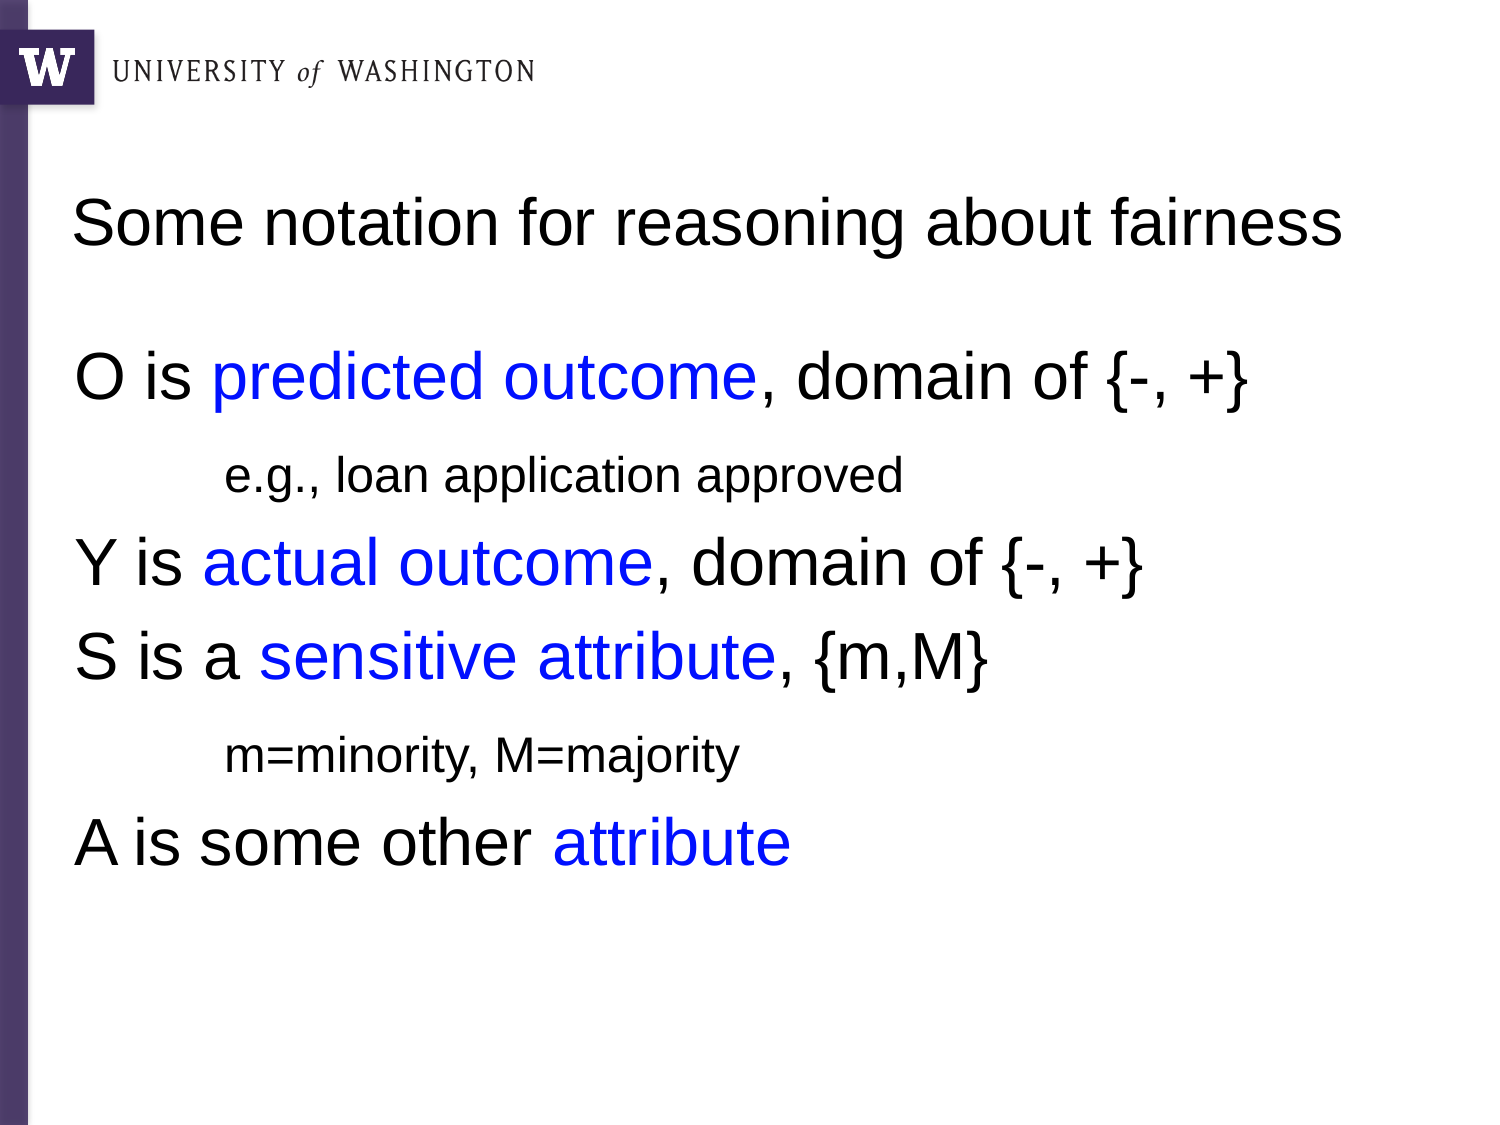

# Some notation for reasoning about fairness
O is predicted outcome, domain of {-, +}
	e.g., loan application approved
Y is actual outcome, domain of {-, +}
S is a sensitive attribute, {m,M}
	m=minority, M=majority
A is some other attribute